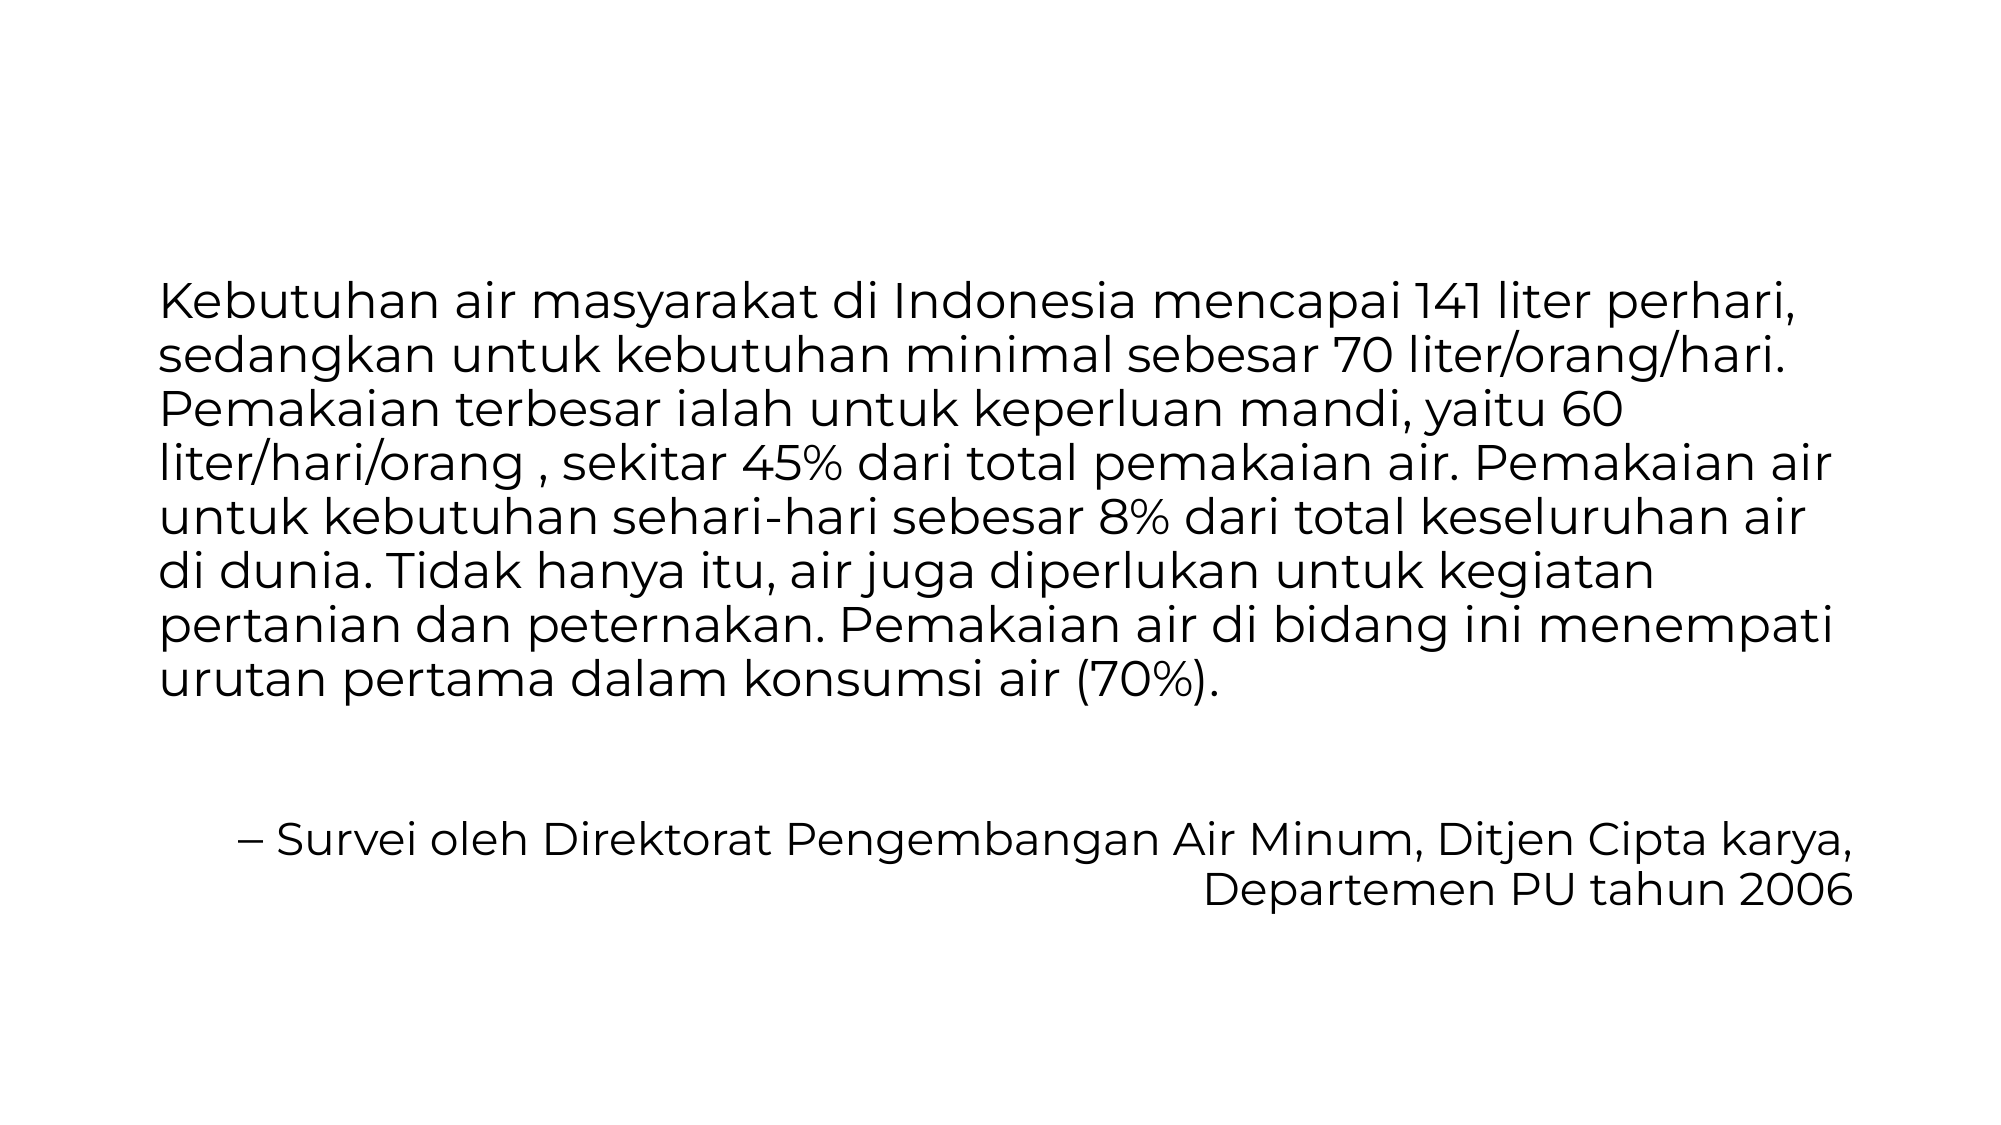

Kebutuhan air masyarakat di Indonesia mencapai 141 liter perhari, sedangkan untuk kebutuhan minimal sebesar 70 liter/orang/hari.  Pemakaian terbesar ialah untuk keperluan mandi, yaitu 60 liter/hari/orang , sekitar 45% dari total pemakaian air. Pemakaian air untuk kebutuhan sehari-hari sebesar 8% dari total keseluruhan air di dunia. Tidak hanya itu, air juga diperlukan untuk kegiatan pertanian dan peternakan. Pemakaian air di bidang ini menempati urutan pertama dalam konsumsi air (70%).

– Survei oleh Direktorat Pengembangan Air Minum, Ditjen Cipta karya, Departemen PU tahun 2006